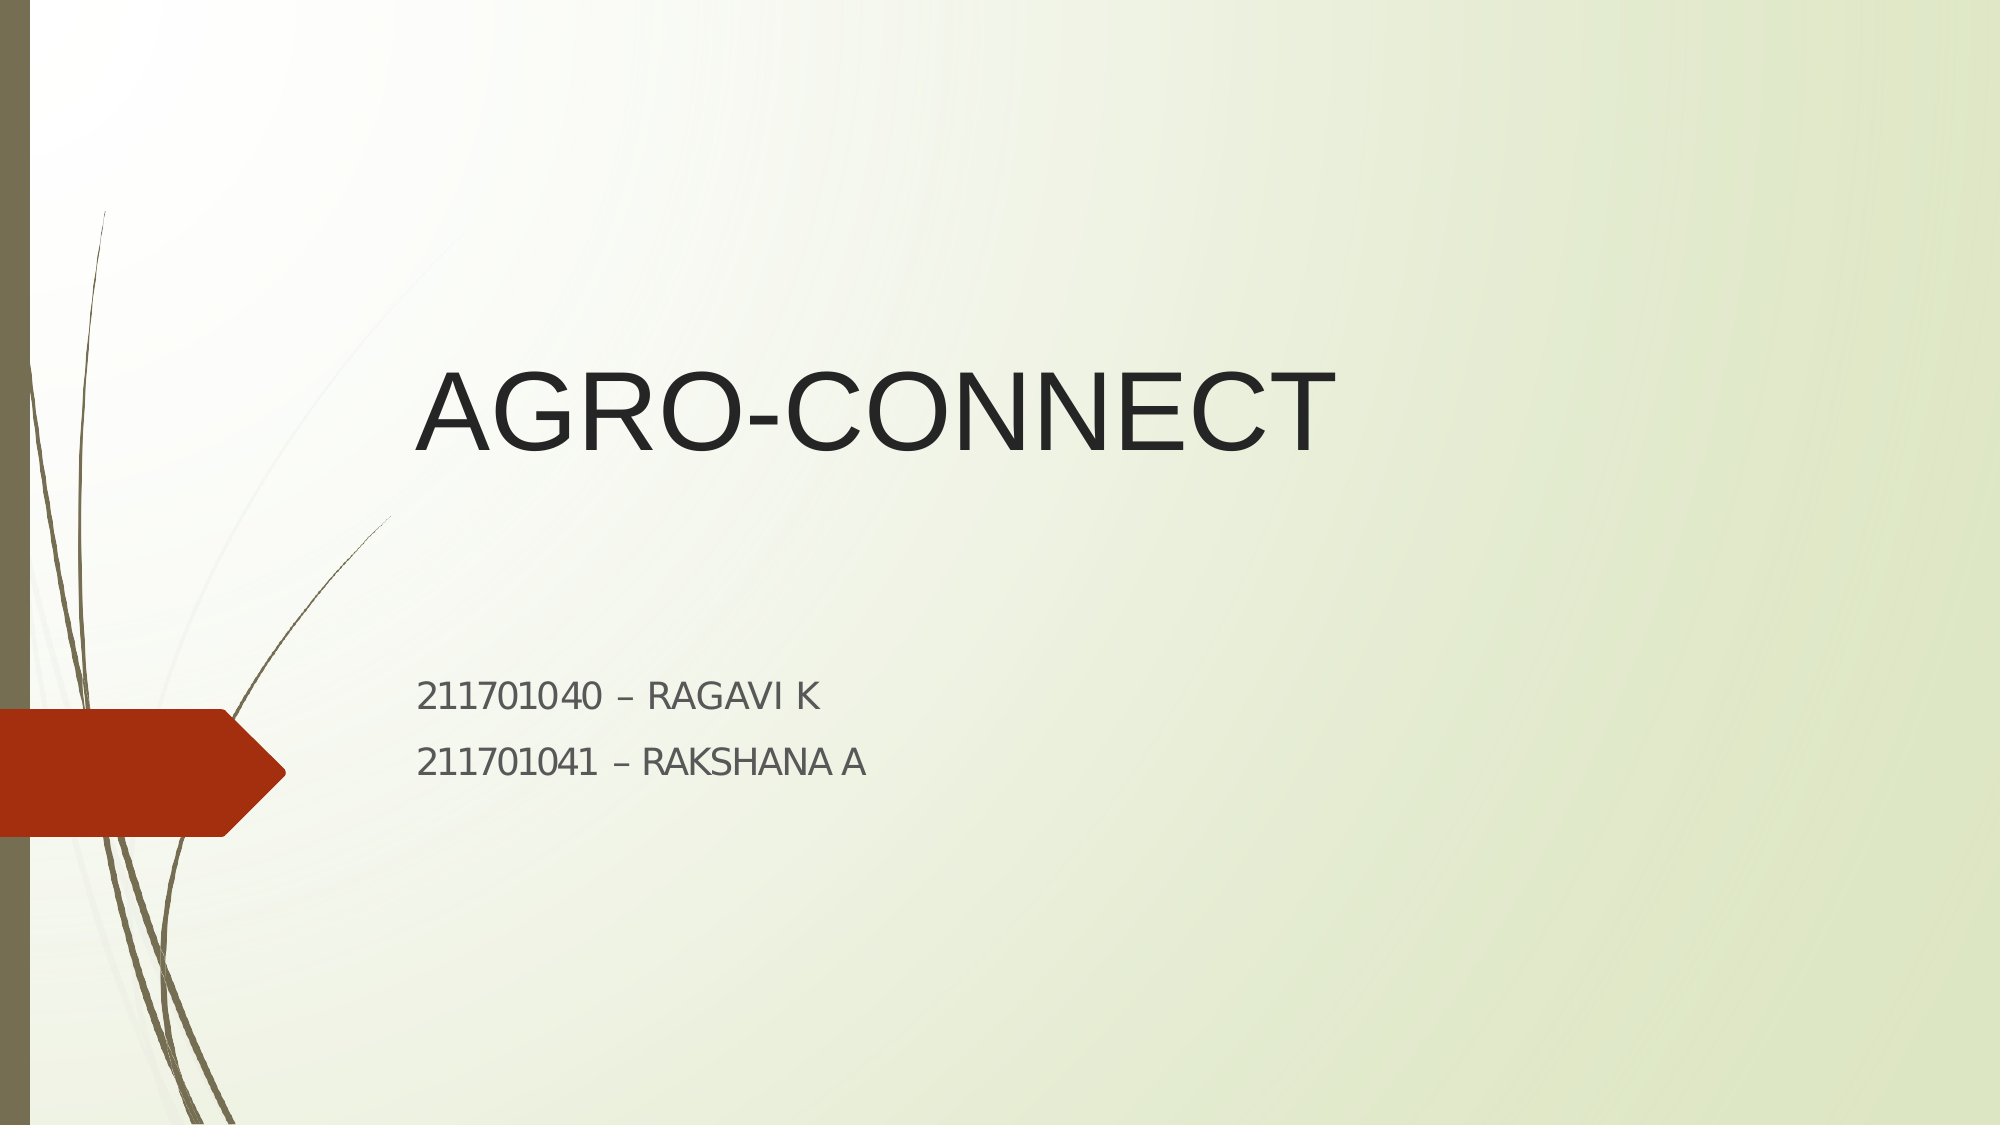

# AGRO-CONNECT
211701040 – RAGAVI K
211701041 – RAKSHANA A